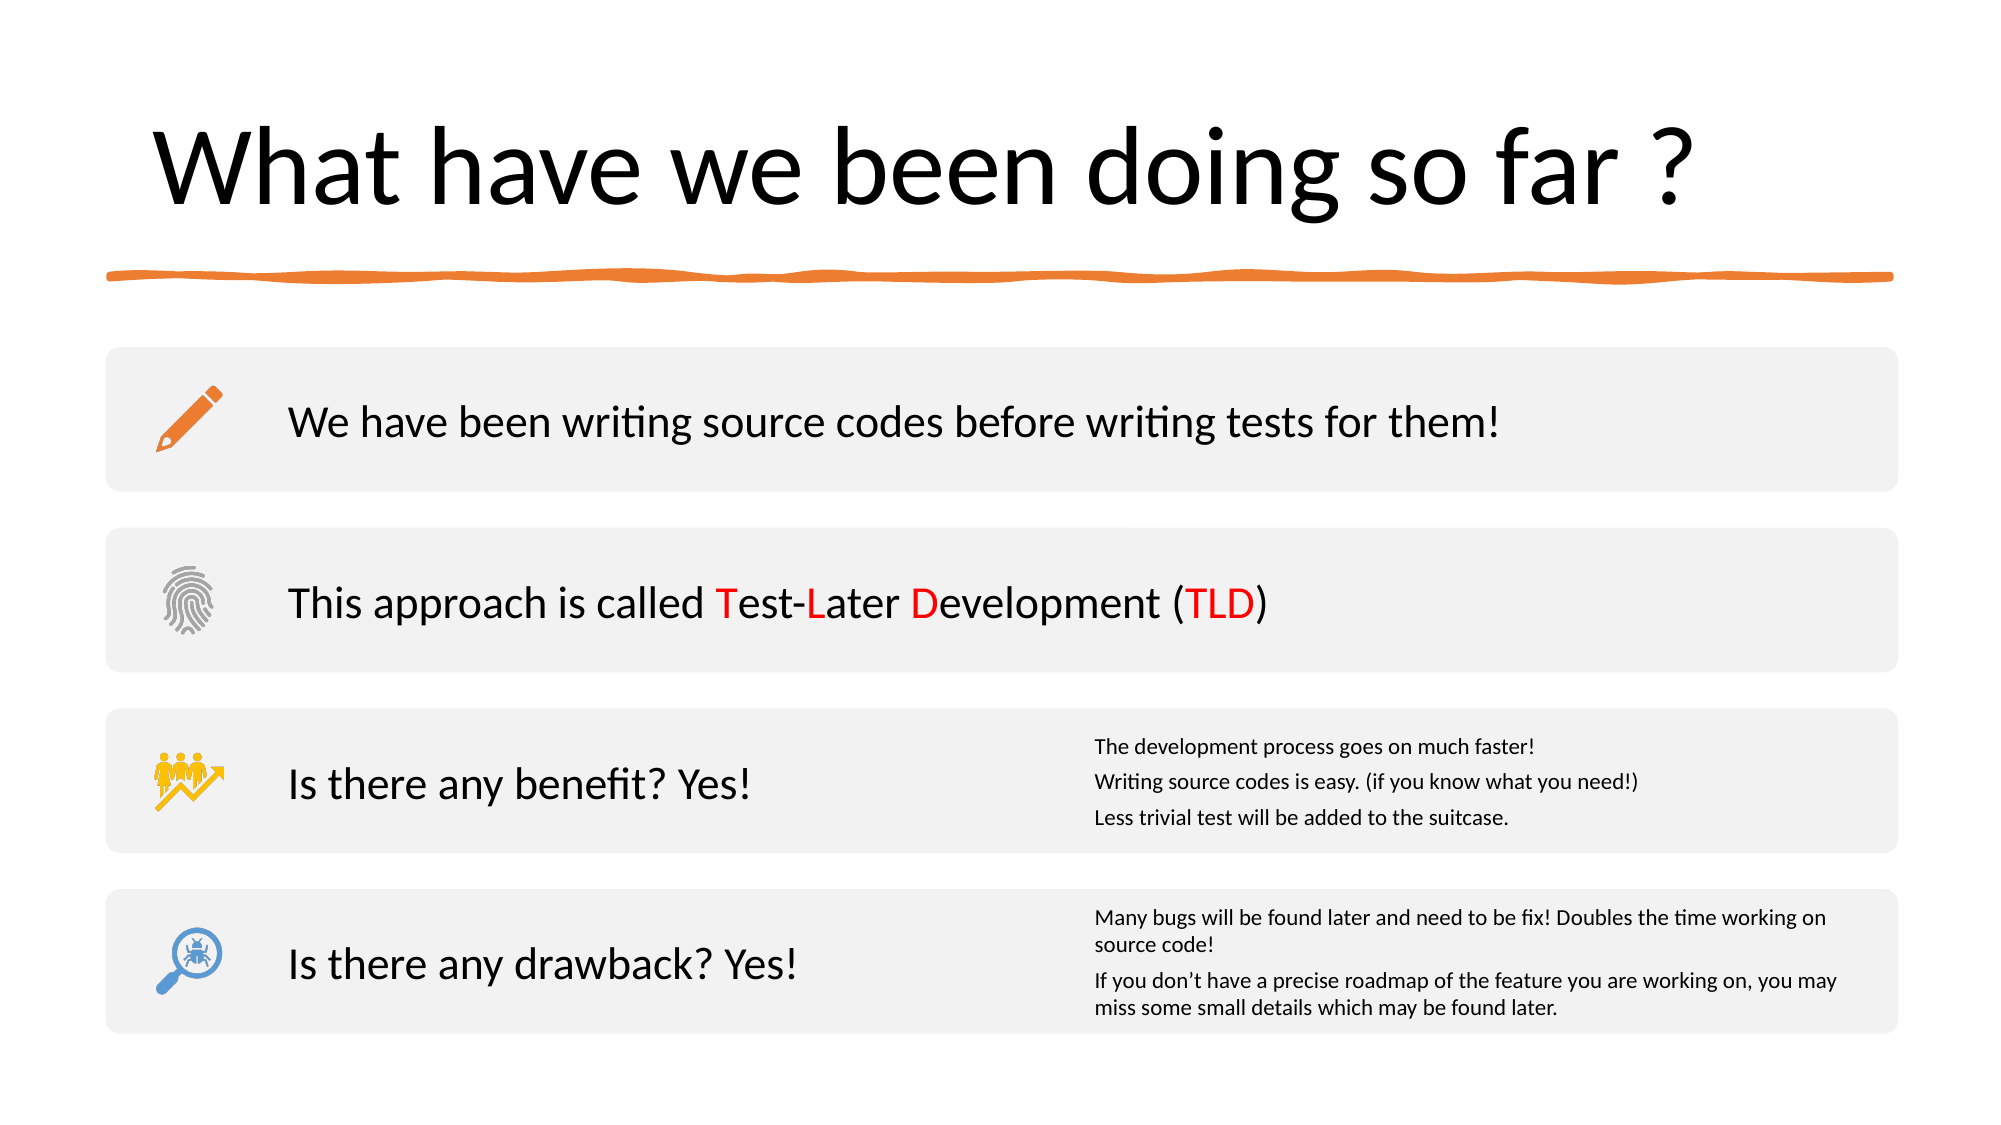

# What have we been doing so far ?

We have been writing source codes before writing tests for them!
This approach is called Test-Later Development (TLD)
Is there any benefit? Yes!
The development process goes on much faster!
Writing source codes is easy. (if you know what you need!)
Less trivial test will be added to the suitcase.
Is there any drawback? Yes!
Many bugs will be found later and need to be fix! Doubles the time working on source code!
If you don’t have a precise roadmap of the feature you are working on, you may miss some small details which may be found later.